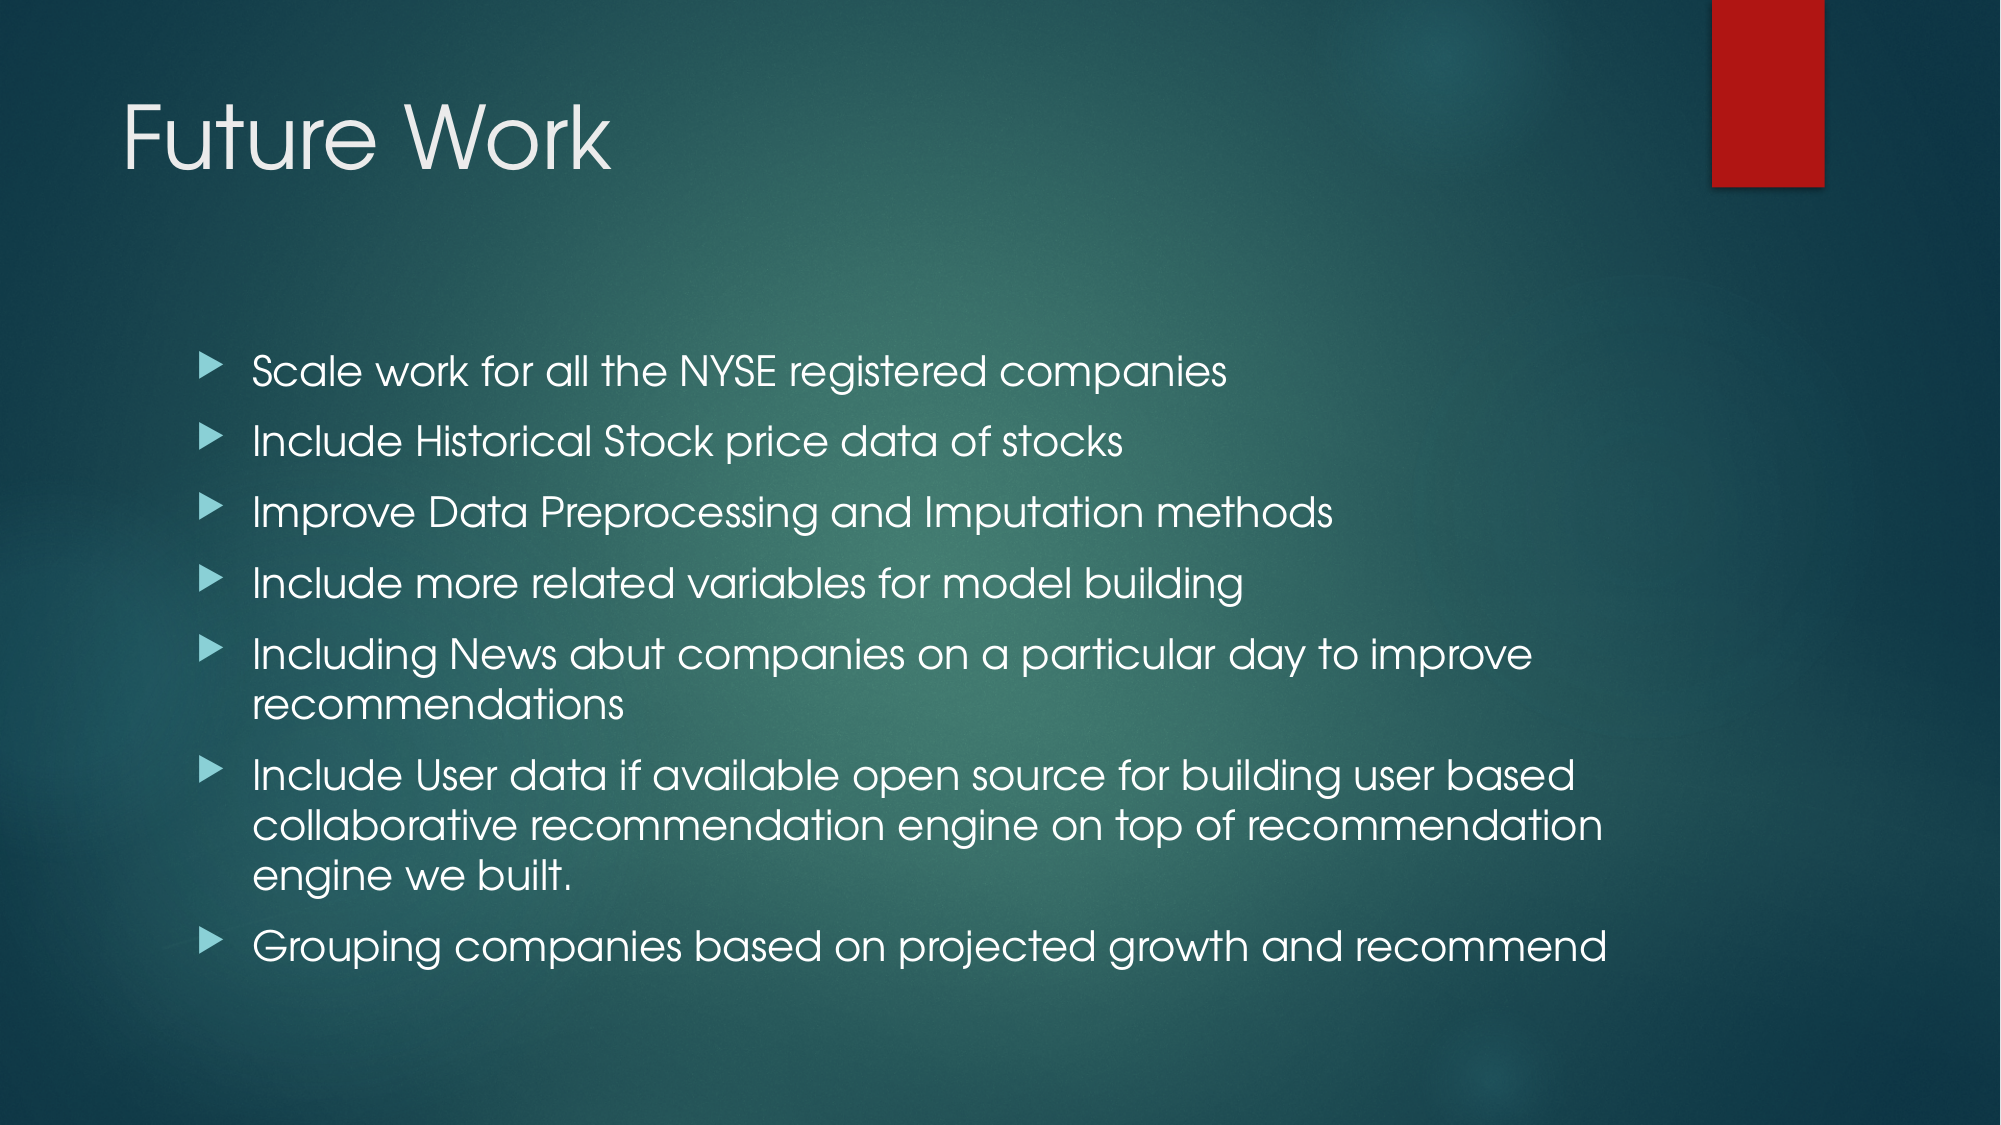

# Future Work
Scale work for all the NYSE registered companies
Include Historical Stock price data of stocks
Improve Data Preprocessing and Imputation methods
Include more related variables for model building
Including News abut companies on a particular day to improve recommendations
Include User data if available open source for building user based collaborative recommendation engine on top of recommendation engine we built.
Grouping companies based on projected growth and recommend